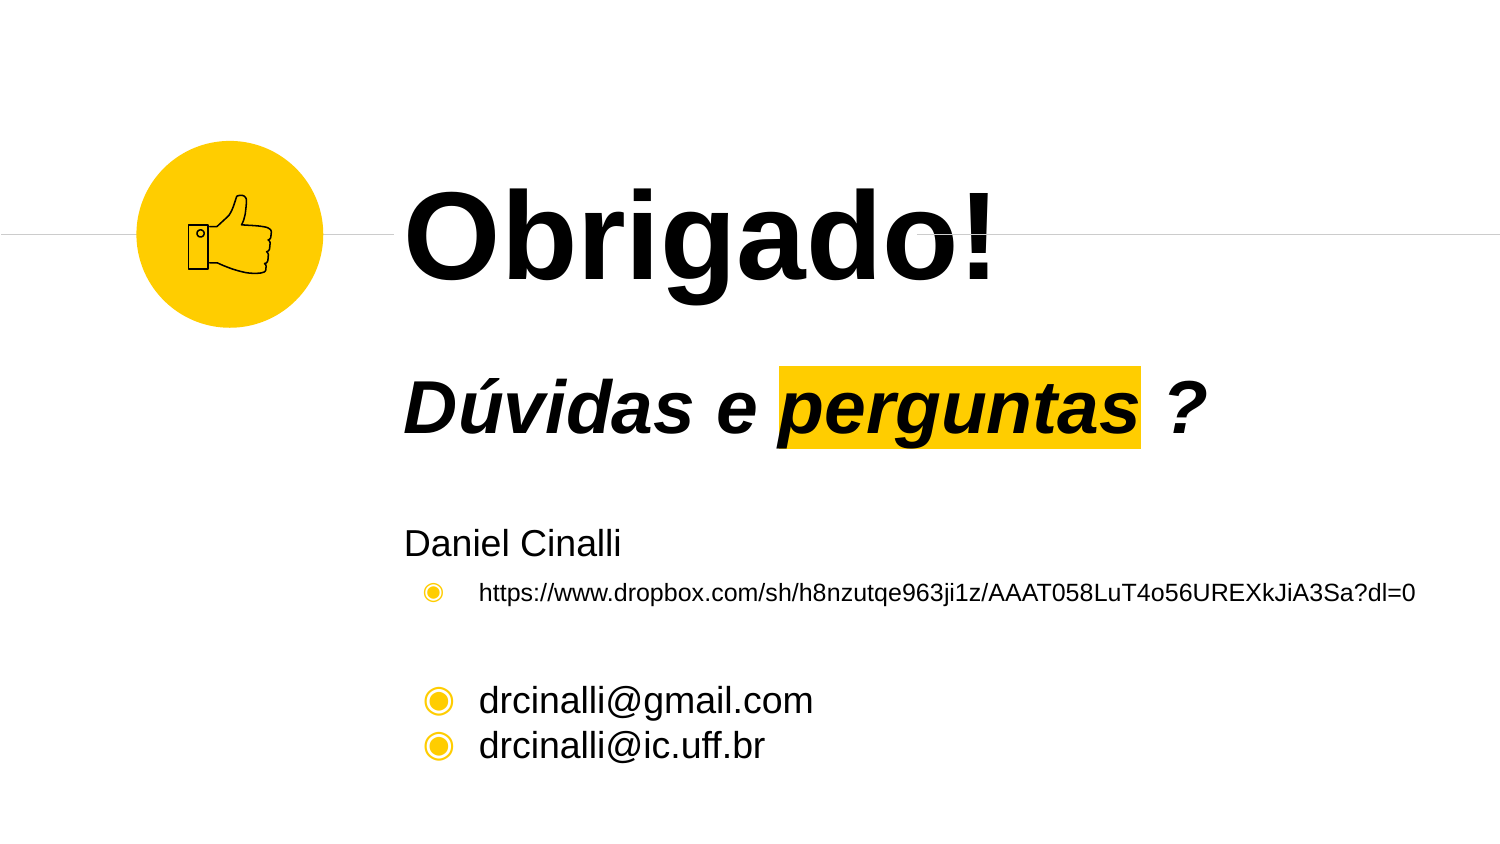

Obrigado!

Dúvidas e perguntas ?

Daniel Cinalli
https://www.dropbox.com/sh/h8nzutqe963ji1z/AAAT058LuT4o56UREXkJiA3Sa?dl=0

drcinalli@gmail.com
drcinalli@ic.uff.br